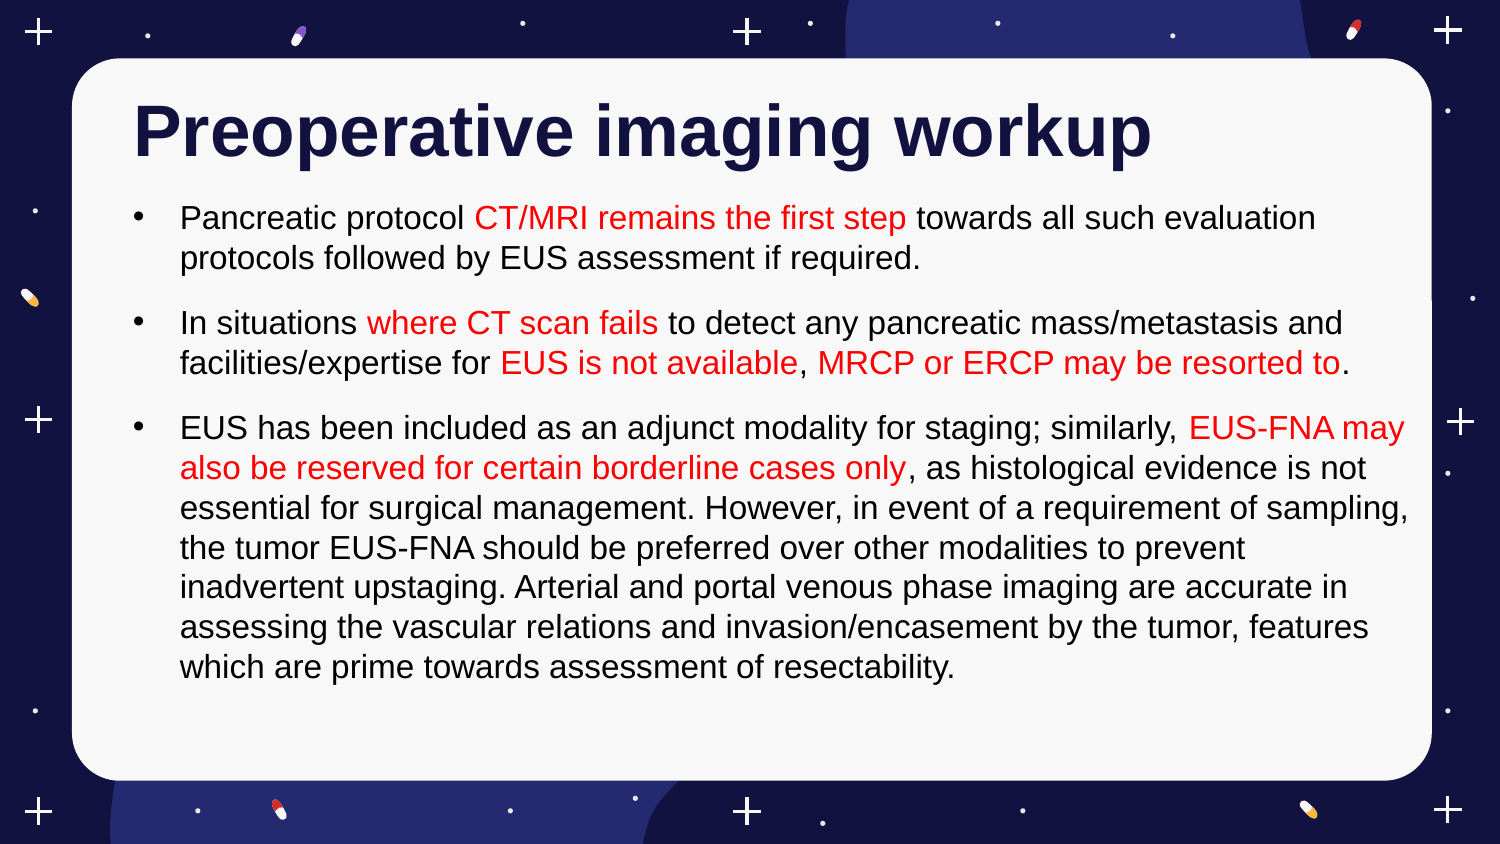

# Preoperative imaging workup
Pancreatic protocol CT/MRI remains the first step towards all such evaluation protocols followed by EUS assessment if required.
In situations where CT scan fails to detect any pancreatic mass/metastasis and facilities/expertise for EUS is not available, MRCP or ERCP may be resorted to.
EUS has been included as an adjunct modality for staging; similarly, EUS-FNA may also be reserved for certain borderline cases only, as histological evidence is not essential for surgical management. However, in event of a requirement of sampling, the tumor EUS-FNA should be preferred over other modalities to prevent inadvertent upstaging. Arterial and portal venous phase imaging are accurate in assessing the vascular relations and invasion/encasement by the tumor, features which are prime towards assessment of resectability.